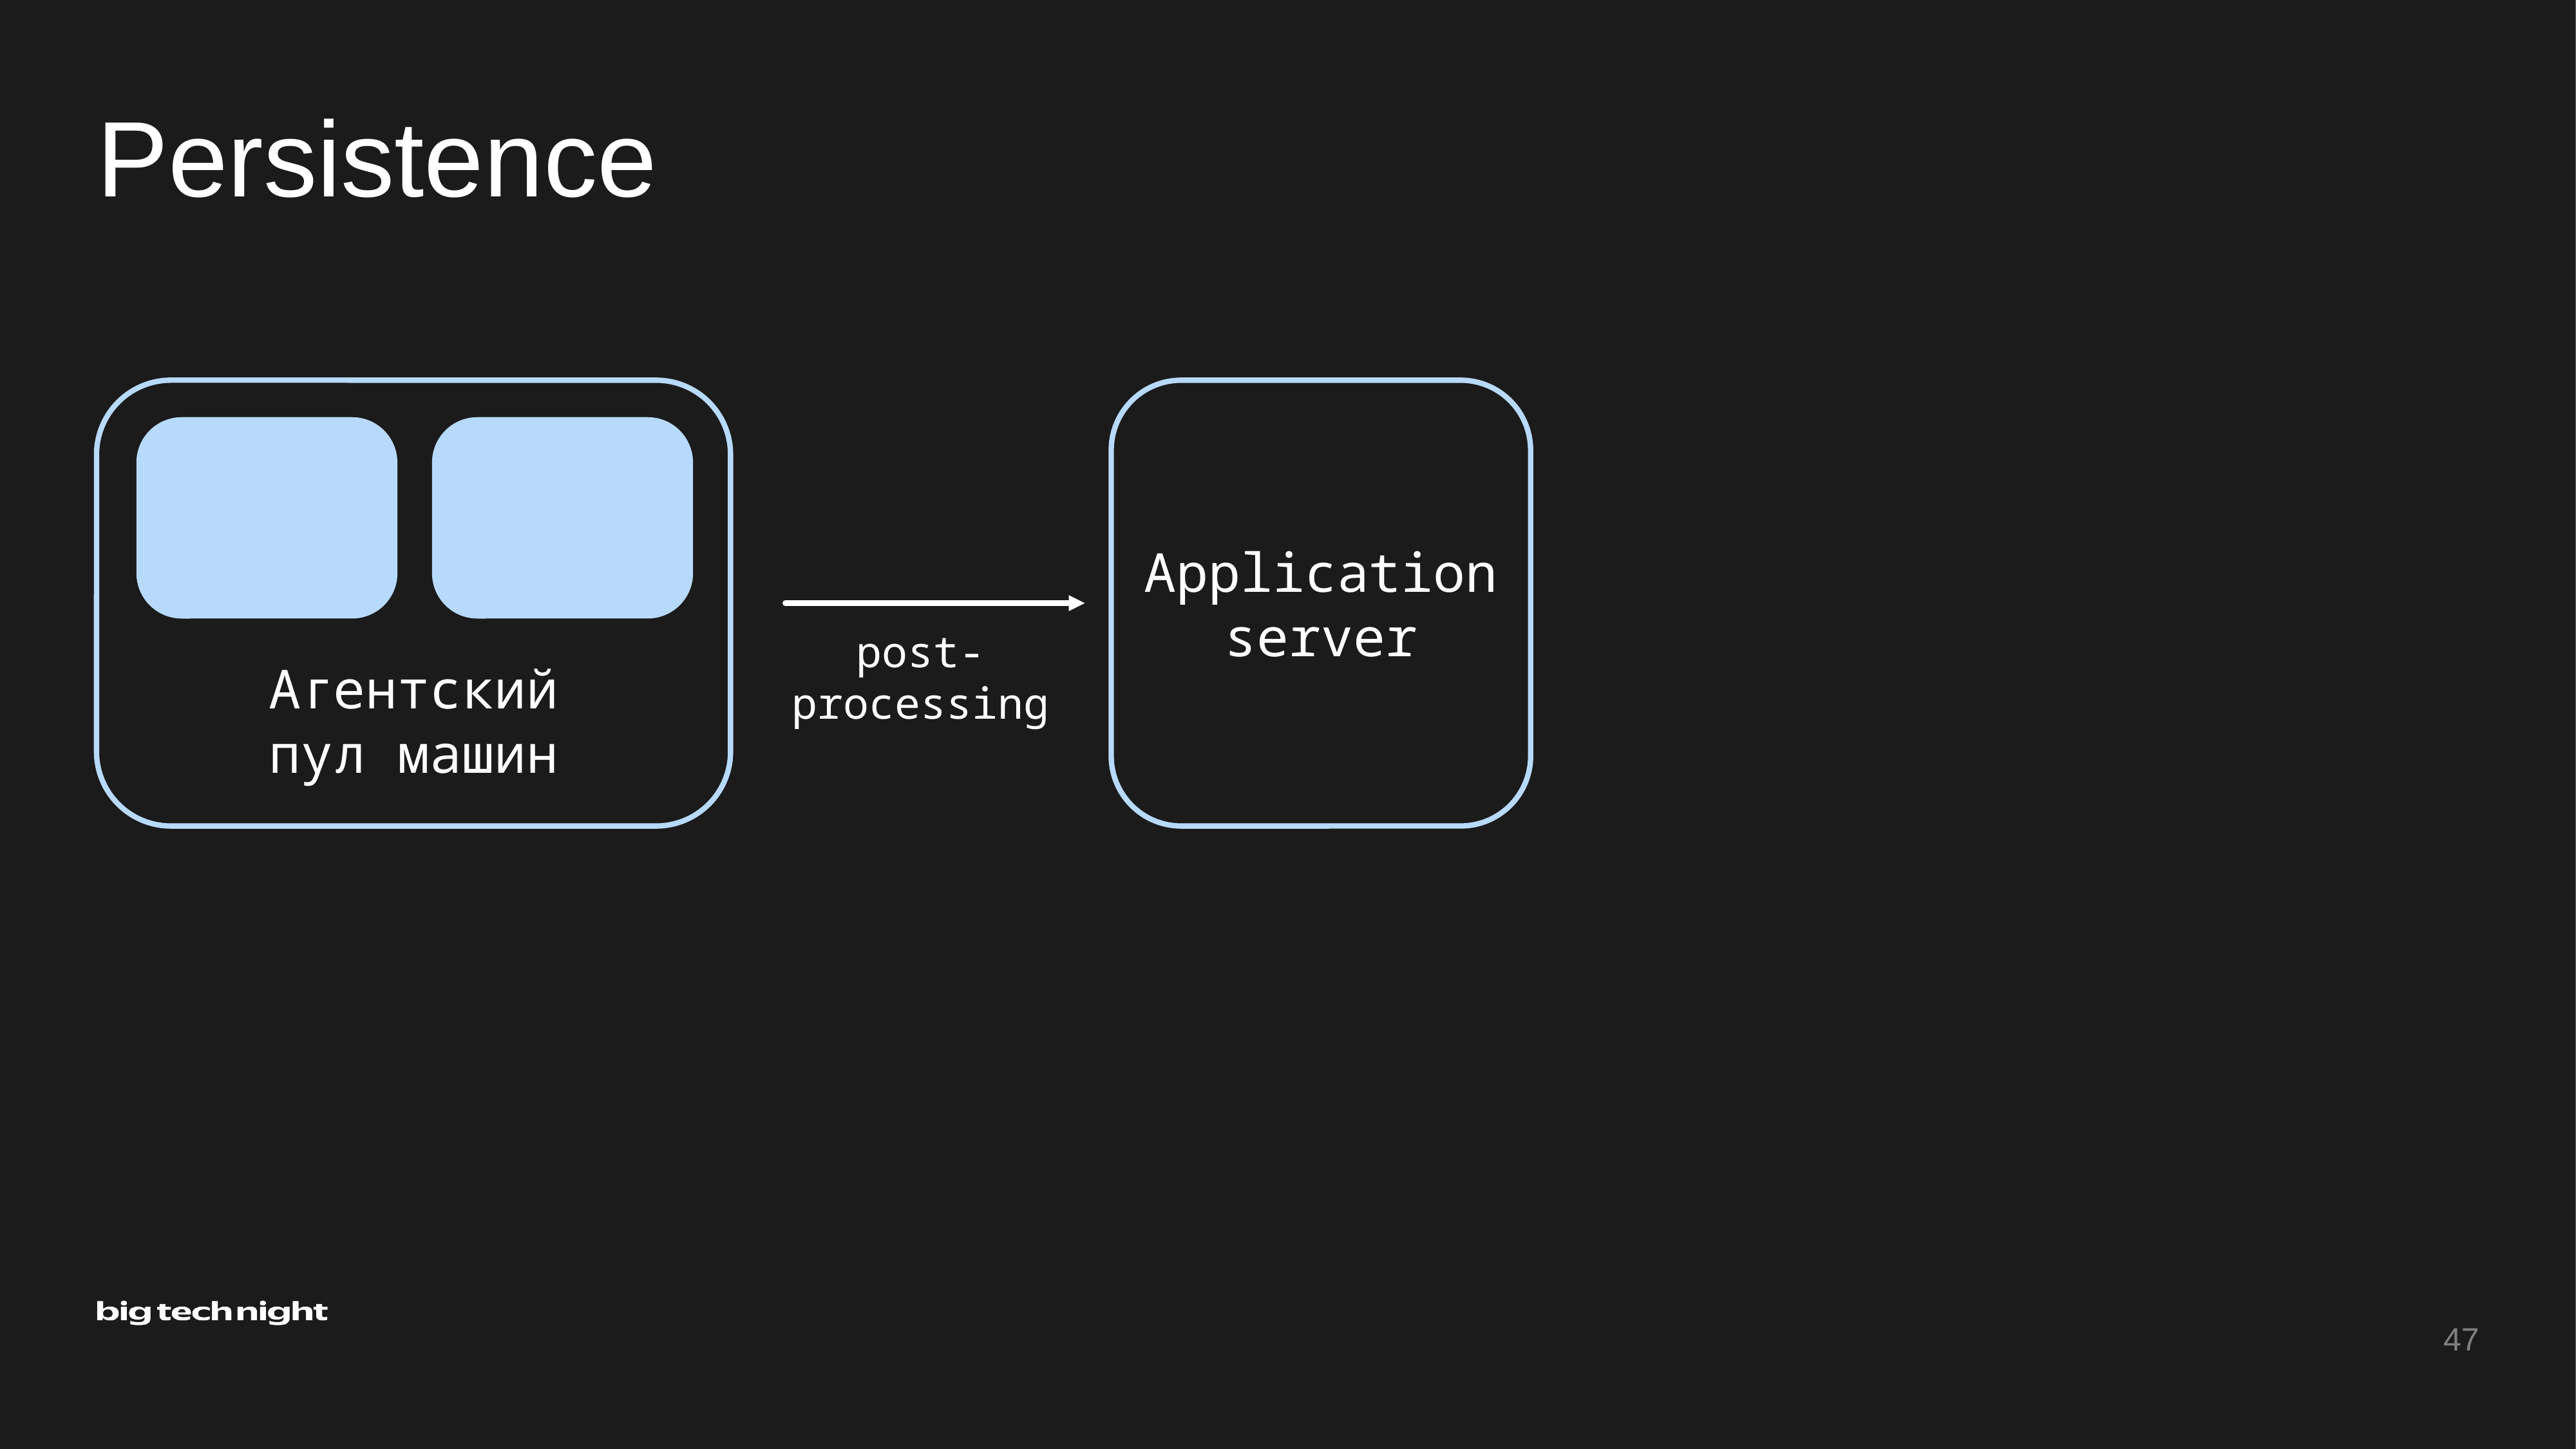

# Persistence

Агентский пул машин
Application server
post-processing
47